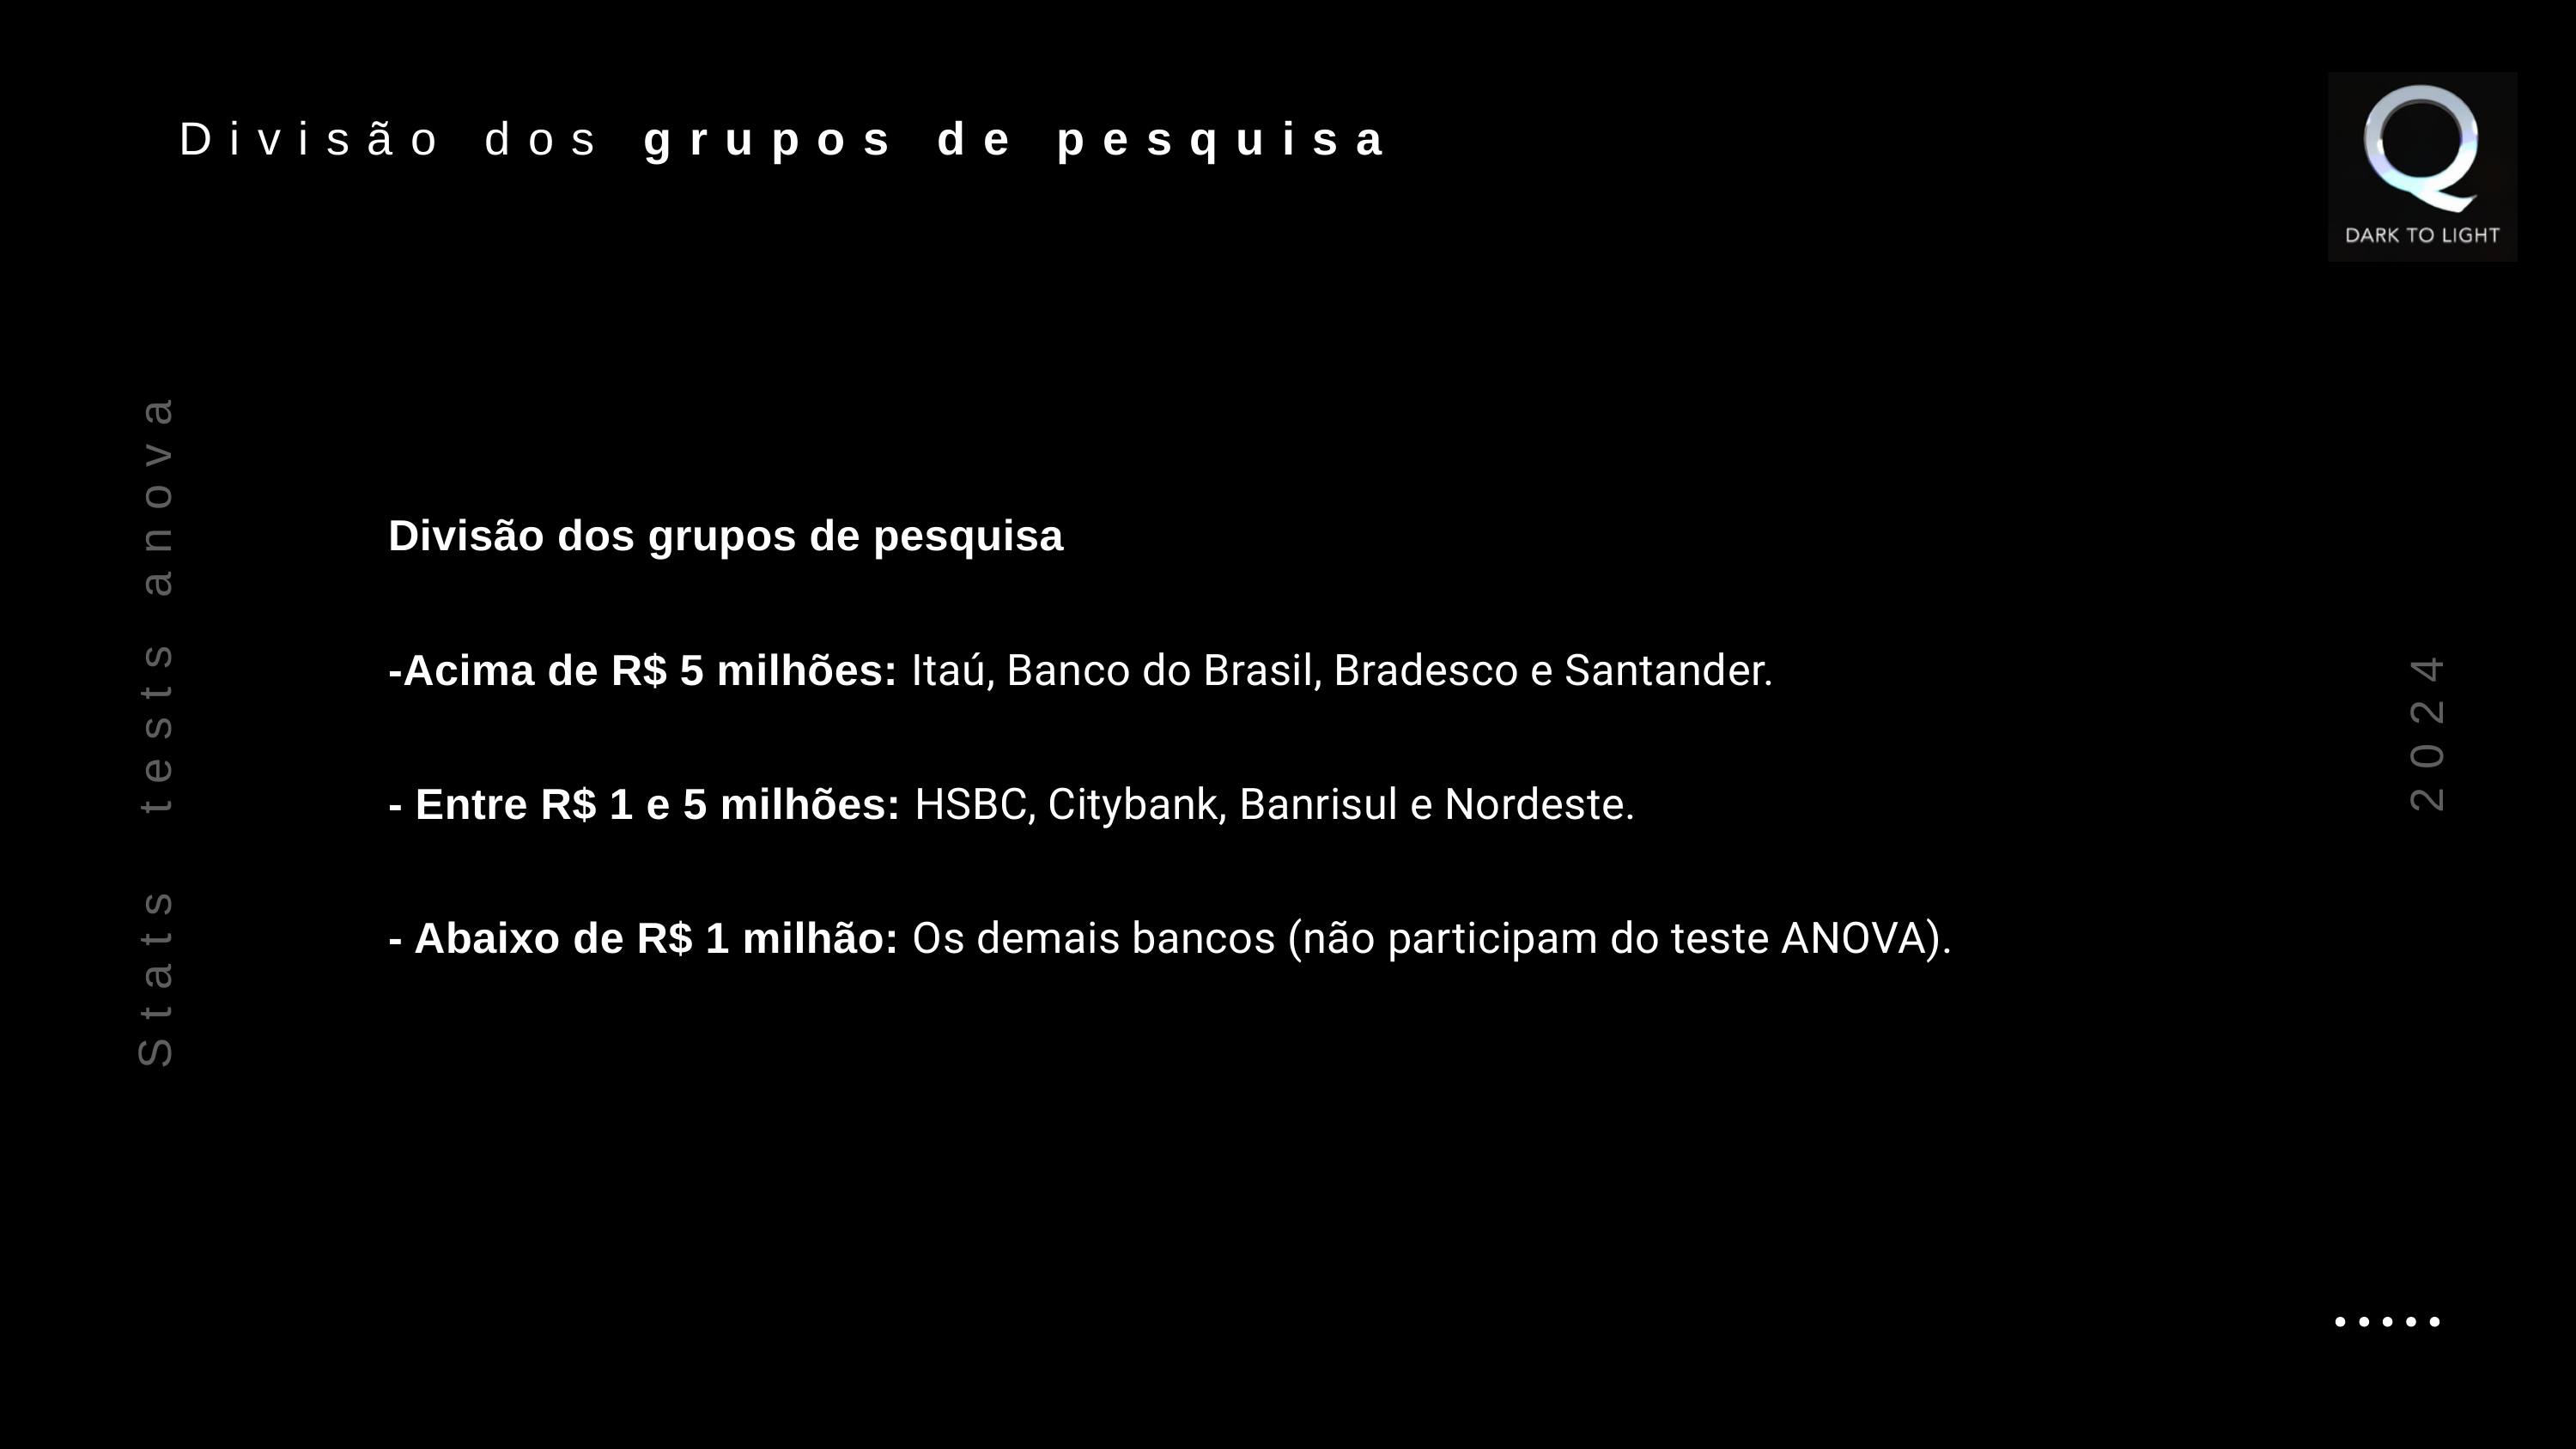

Divisão dos grupos de pesquisa

Divisão dos grupos de pesquisa

-Acima de R$ 5 milhões: Itaú, Banco do Brasil, Bradesco e Santander.

- Entre R$ 1 e 5 milhões: HSBC, Citybank, Banrisul e Nordeste.

- Abaixo de R$ 1 milhão: Os demais bancos (não participam do teste ANOVA).

Stats  tests anova
2024